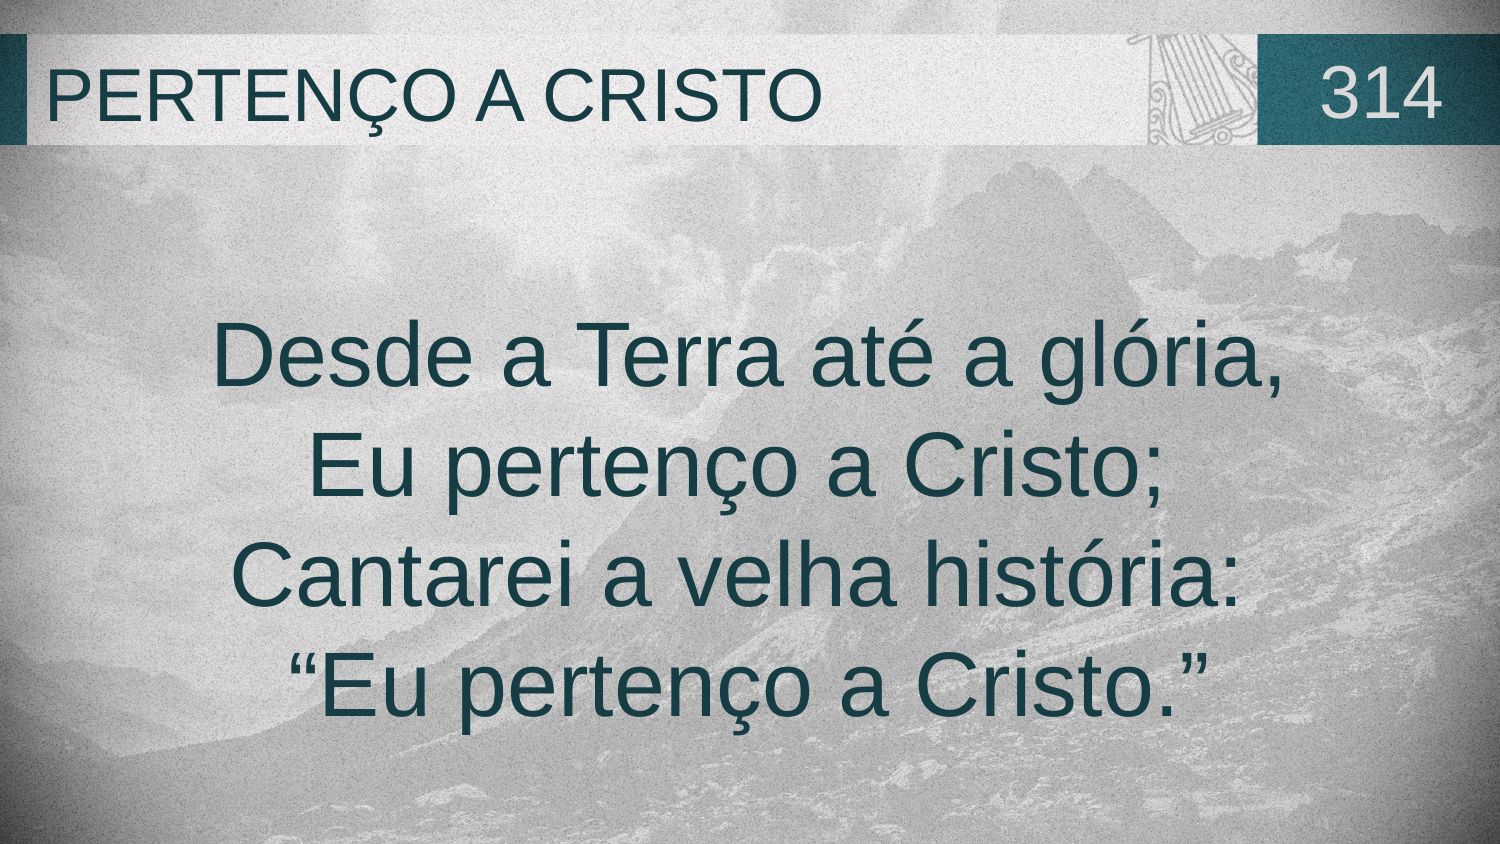

# PERTENÇO A CRISTO
314
Desde a Terra até a glória,
Eu pertenço a Cristo;
Cantarei a velha história:
“Eu pertenço a Cristo.”